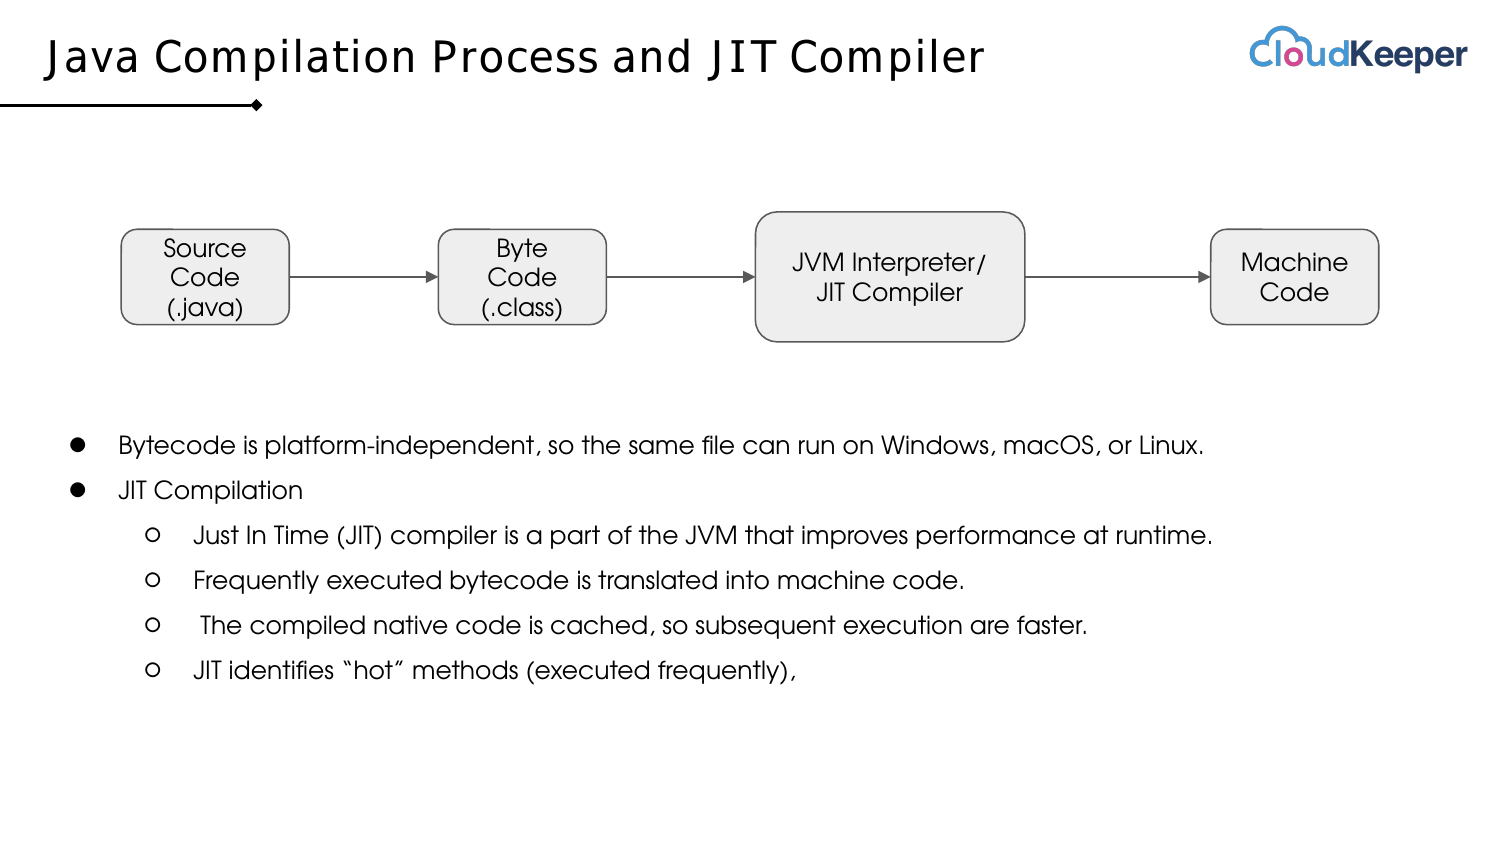

# Java Compilation Process and JIT Compiler
JVM Interpreter/ JIT Compiler
Source Code (.java)
Byte Code (.class)
Machine Code

Bytecode is platform-independent, so the same file can run on Windows, macOS, or Linux.
JIT Compilation
Just In Time (JIT) compiler is a part of the JVM that improves performance at runtime.
Frequently executed bytecode is translated into machine code.
 The compiled native code is cached, so subsequent execution are faster.
JIT identifies “hot” methods (executed frequently),